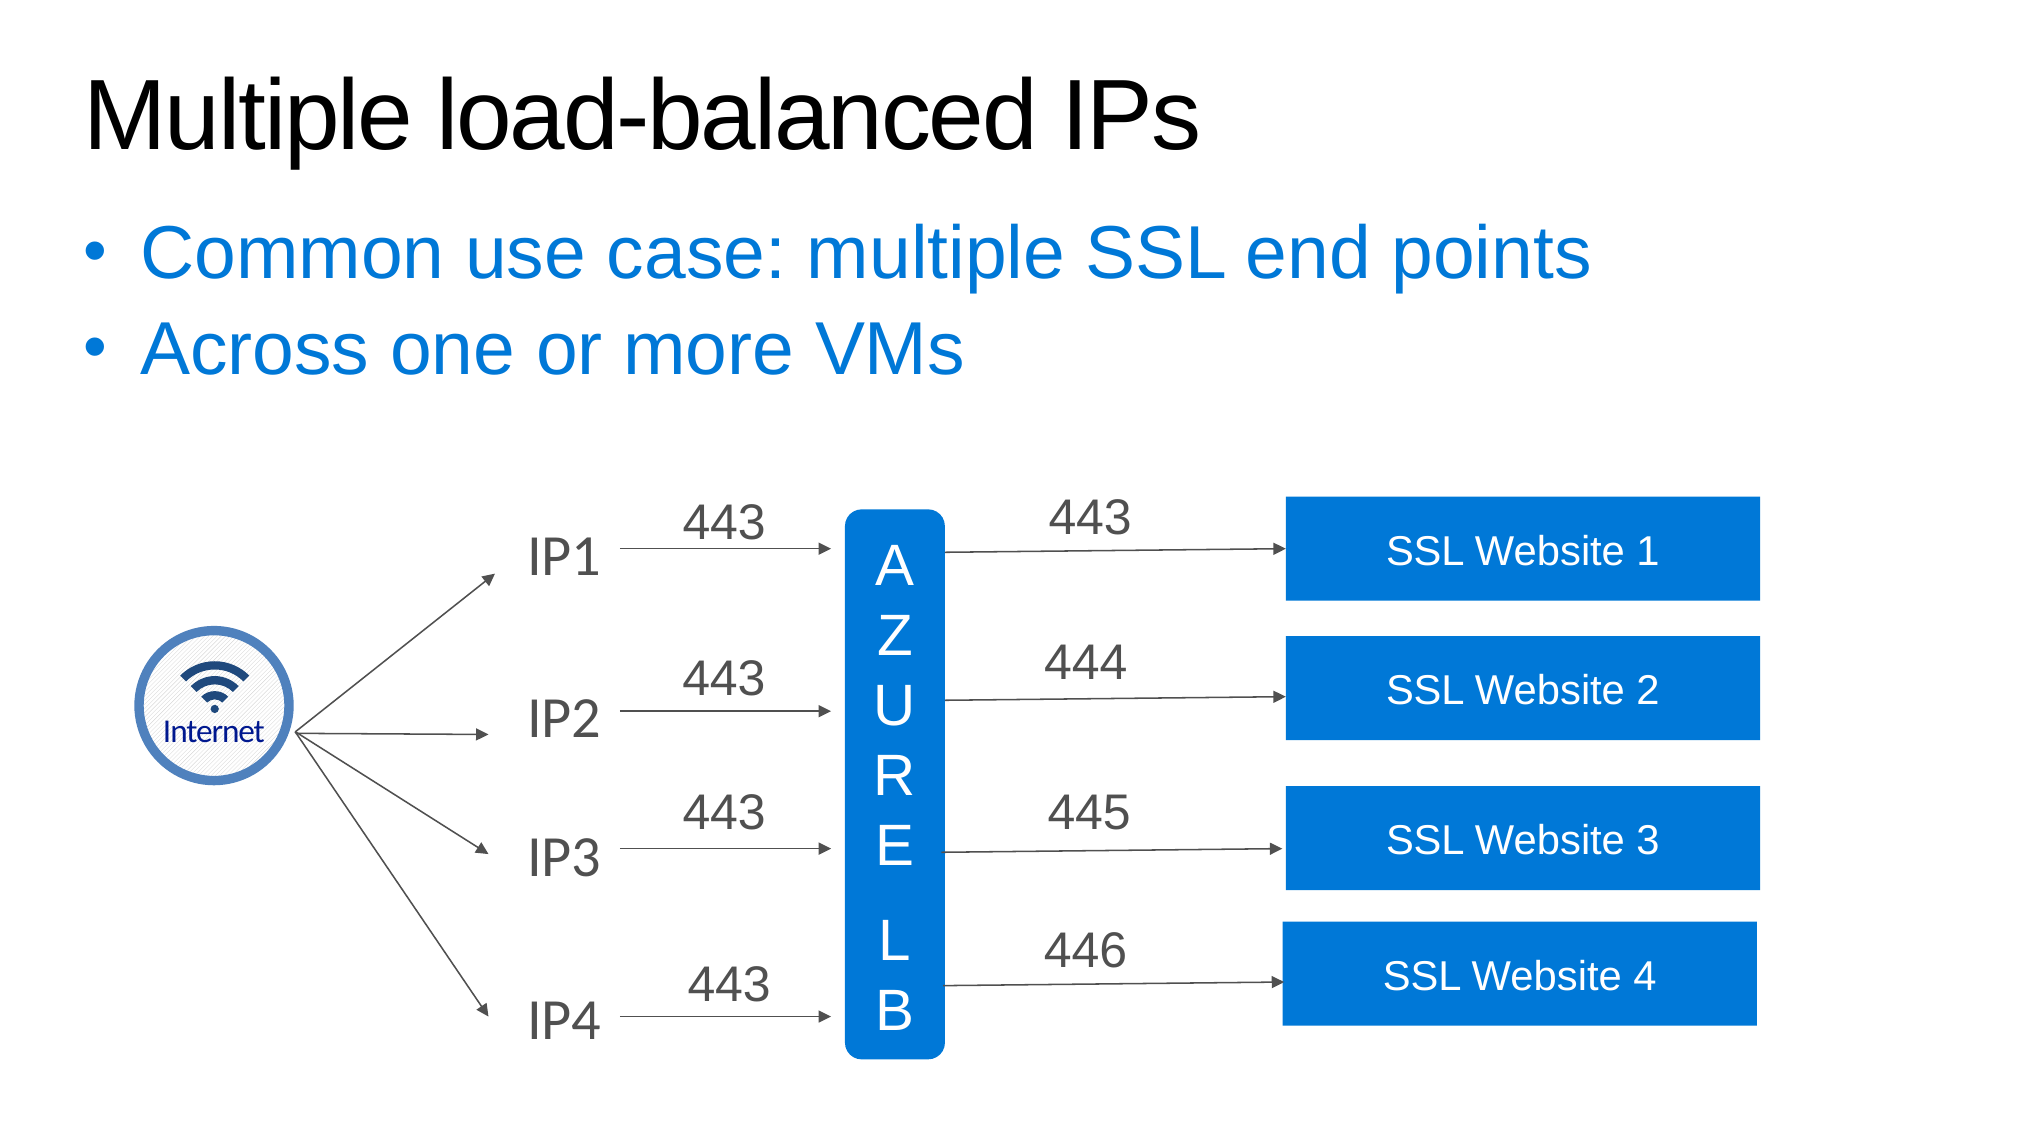

# Multiple load-balanced IPs
Common use case: multiple SSL end points
Across one or more VMs
443
443
SSL Website 1
IP1
A
Z
U
R
E

L
B
444
443

Internet
SSL Website 2
IP2
443
445
SSL Website 3
IP3
446
SSL Website 4
443
IP4